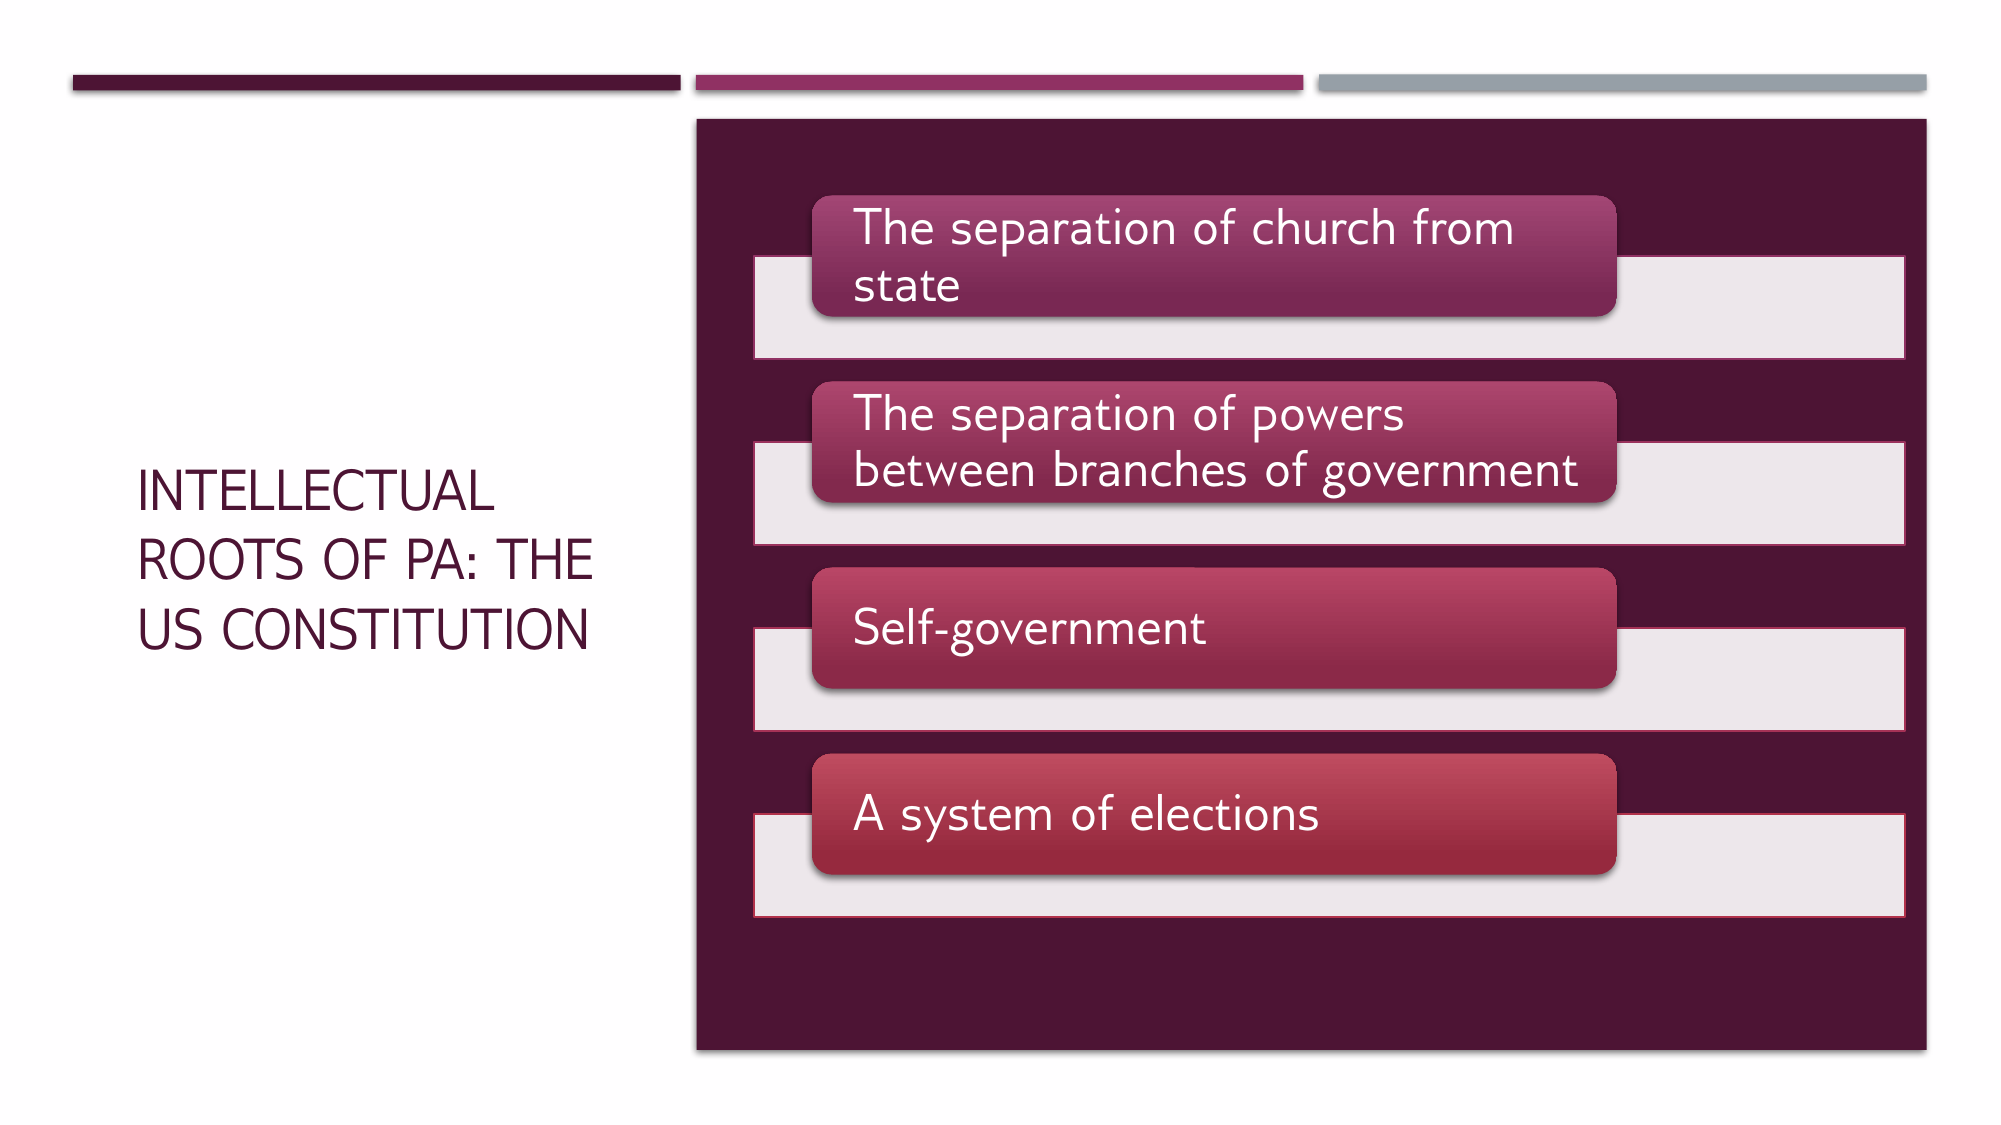

# Intellectual Roots of PA: The US Constitution
The separation of church from state
The separation of powers between branches of government
Self-government
A system of elections